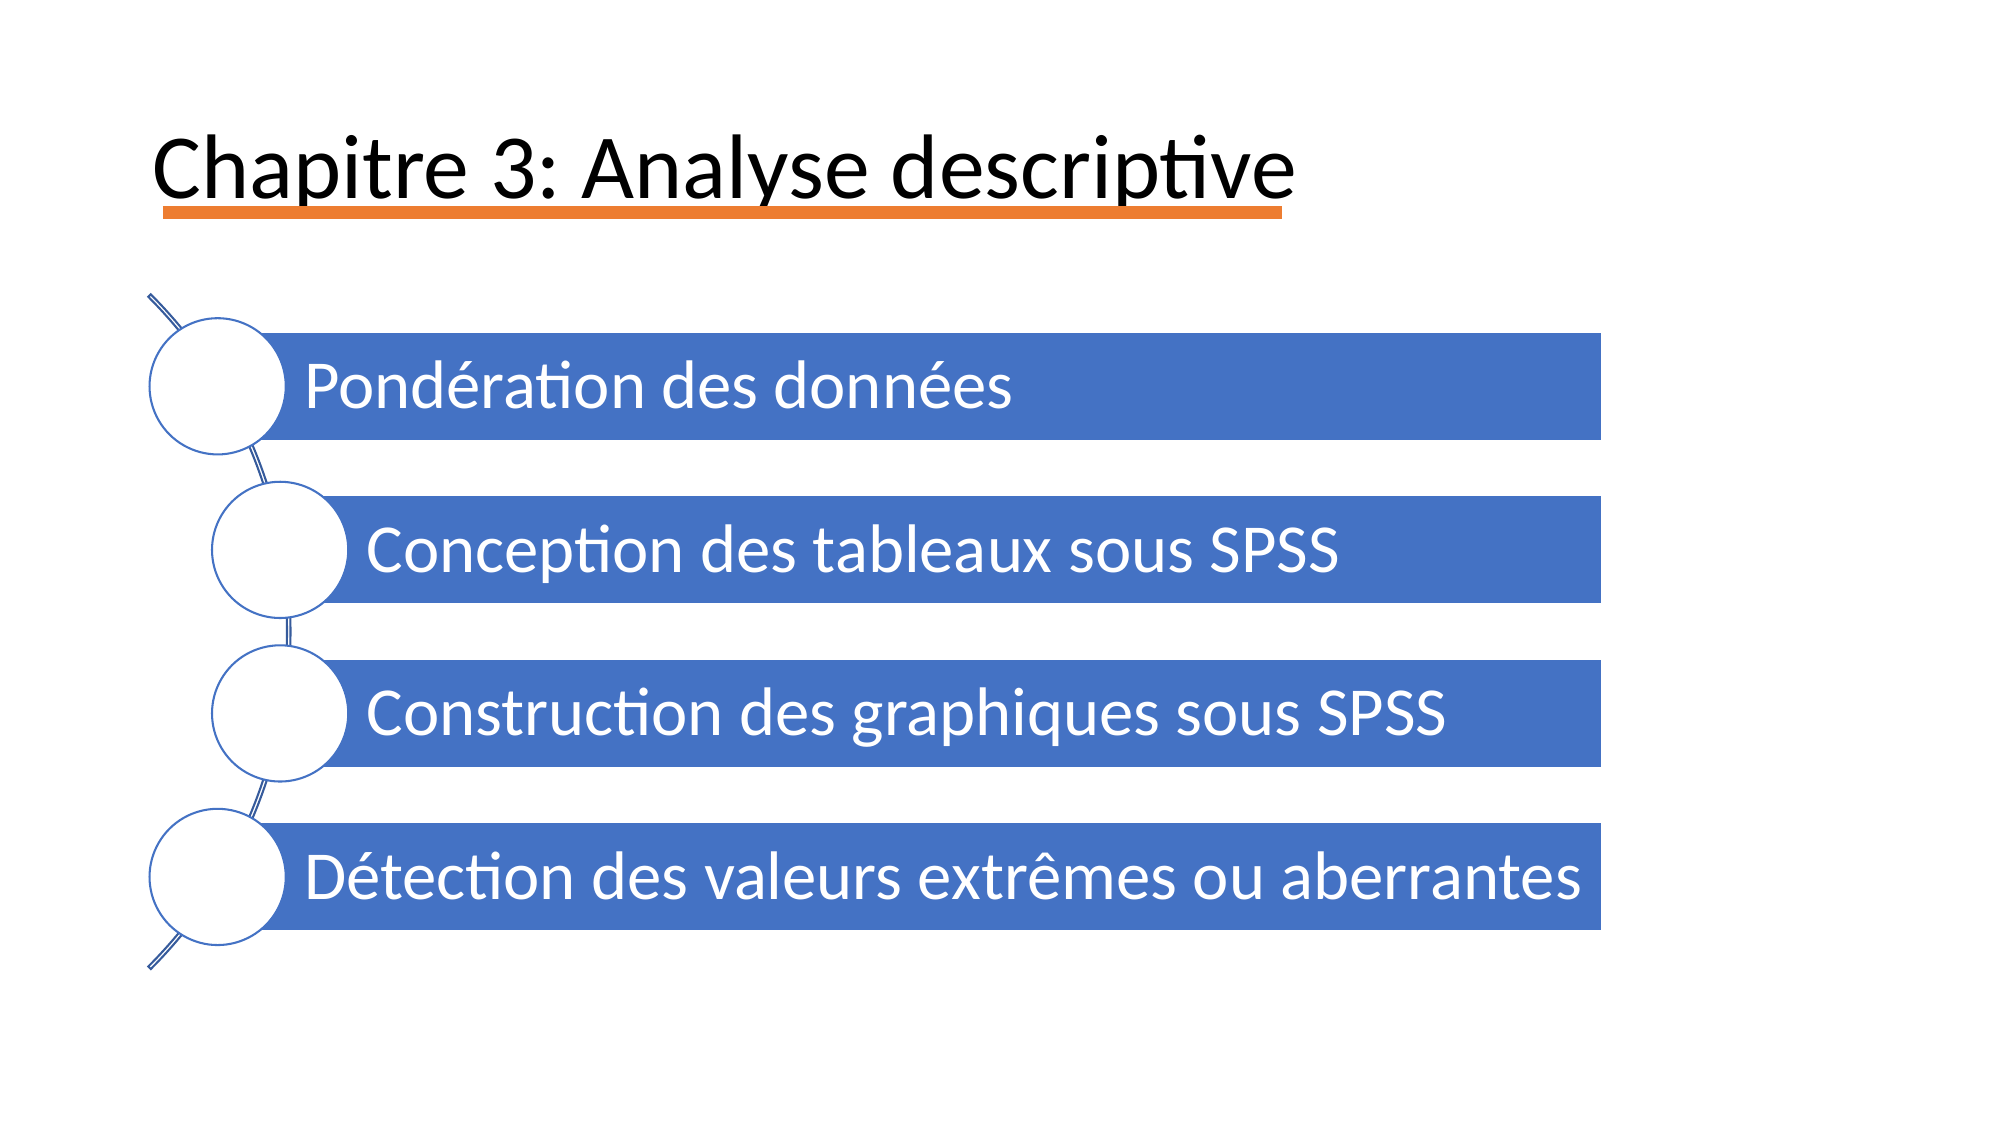

# Chapitre 3: Analyse descriptive
Pondération des données
Conception des tableaux sous SPSS
Construction des graphiques sous SPSS
Détection des valeurs extrêmes ou aberrantes